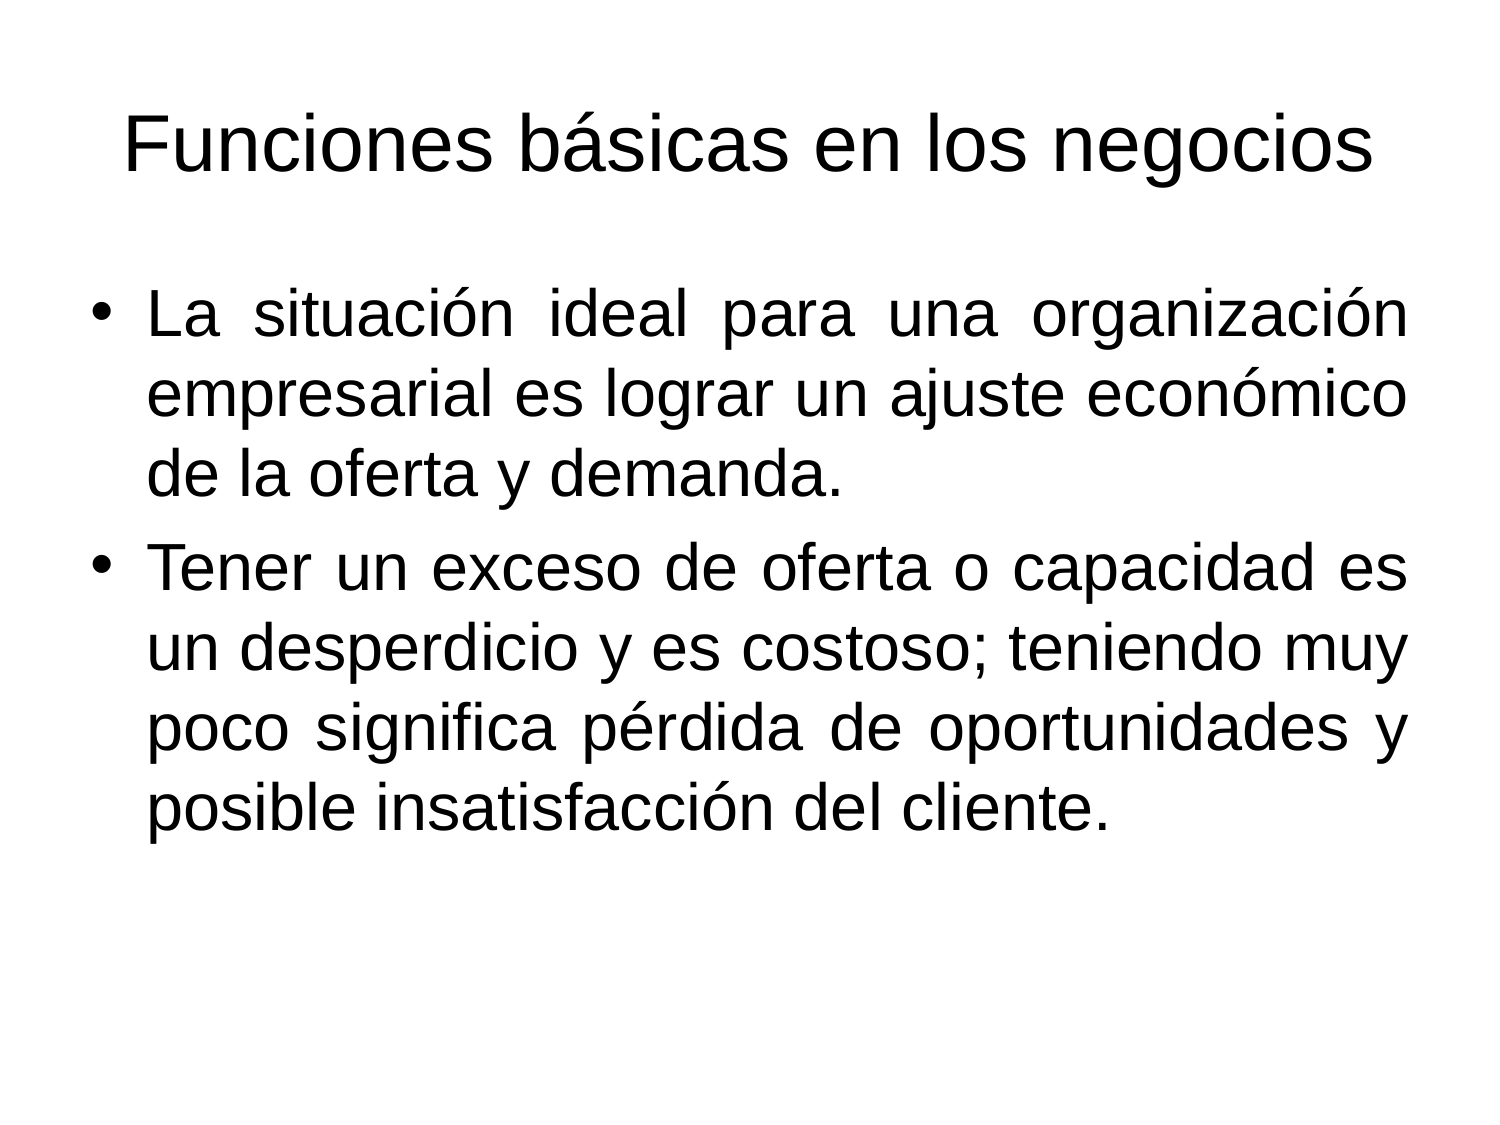

# Funciones básicas en los negocios
La situación ideal para una organización empresarial es lograr un ajuste económico de la oferta y demanda.
Tener un exceso de oferta o capacidad es un desperdicio y es costoso; teniendo muy poco significa pérdida de oportunidades y posible insatisfacción del cliente.